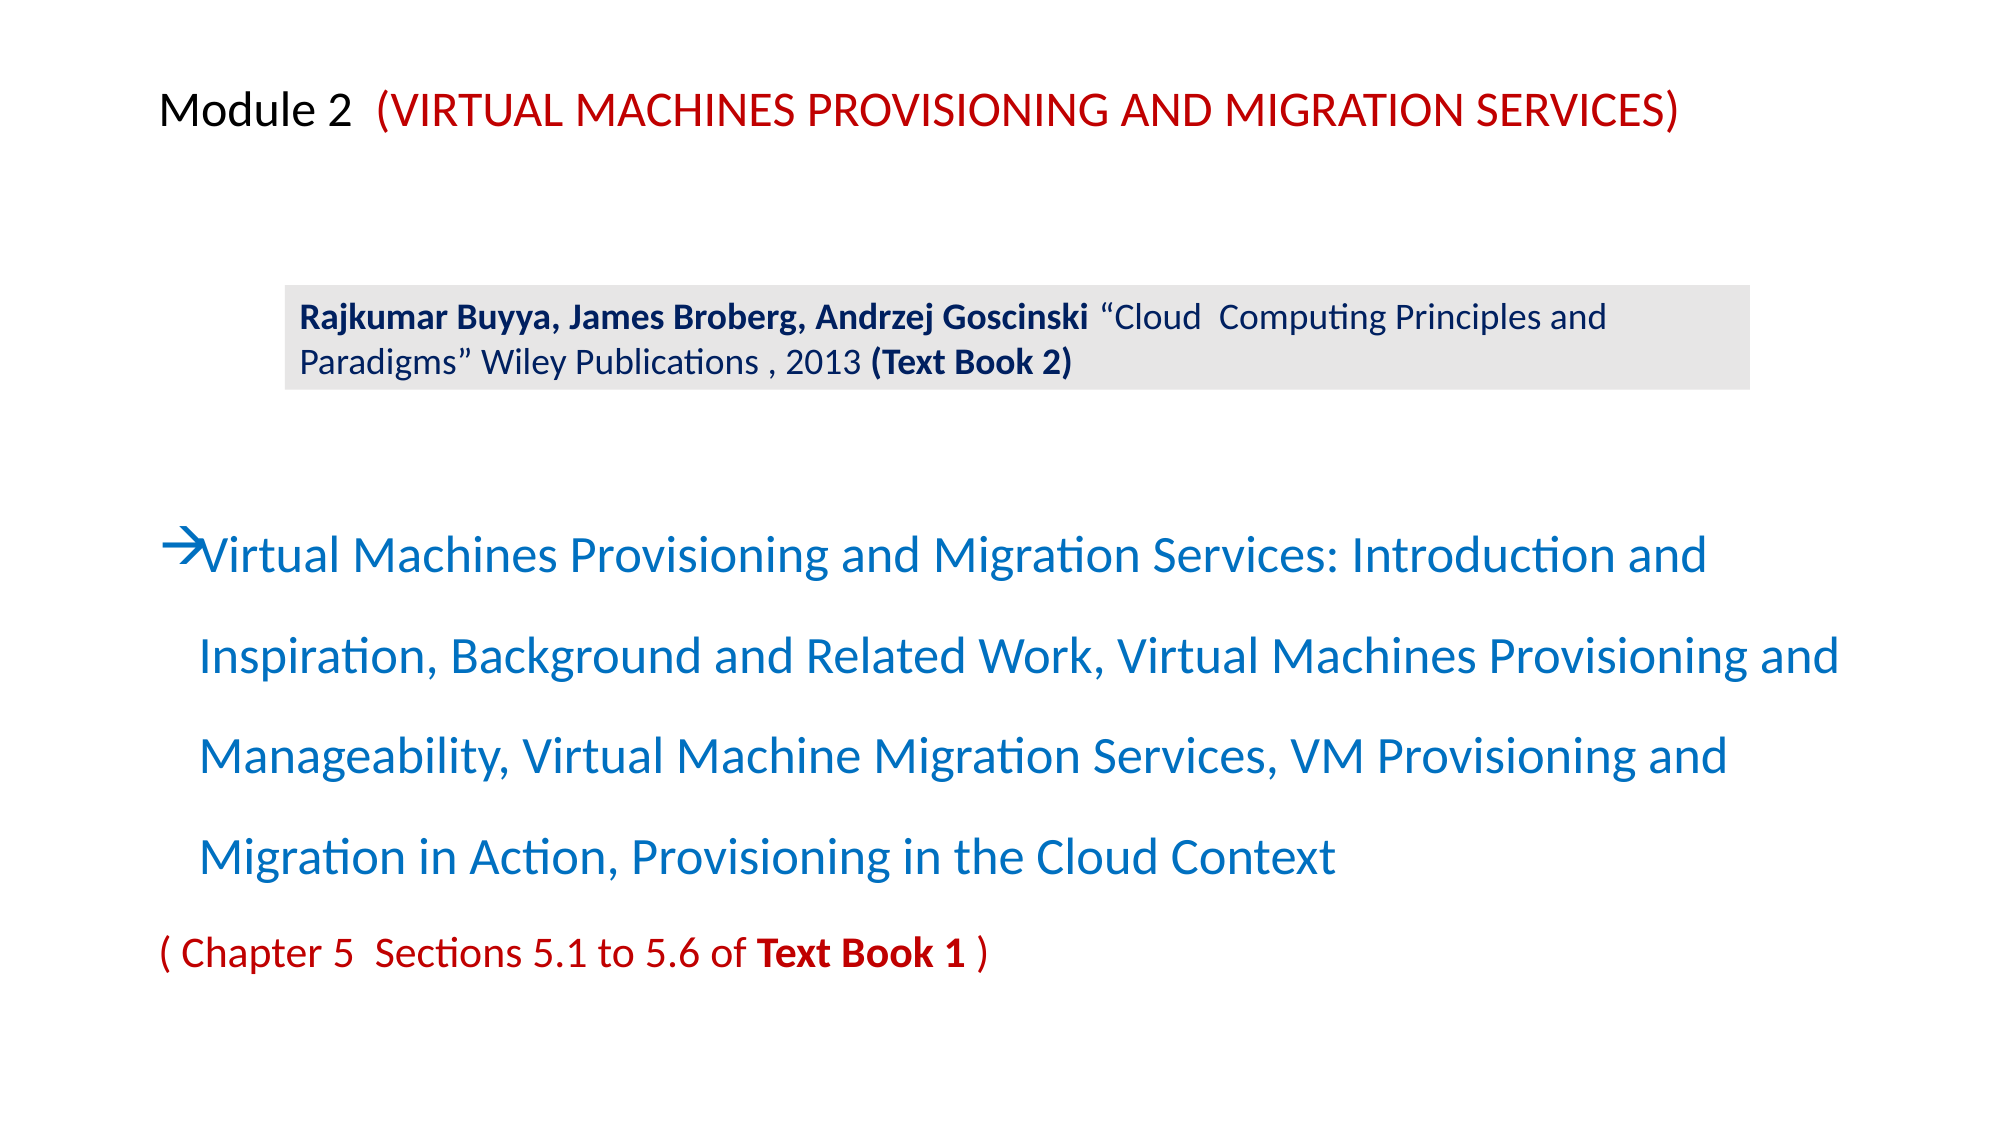

# Module 2  (Virtual Machines Provisioning and Migration Services)

Virtual Machines Provisioning and Migration Services: Introduction and Inspiration, Background and Related Work, Virtual Machines Provisioning and Manageability, Virtual Machine Migration Services, VM Provisioning and Migration in Action, Provisioning in the Cloud Context
( Chapter 5  Sections 5.1 to 5.6 of Text Book 1 )

Rajkumar Buyya, James Broberg, Andrzej Goscinski “Cloud  Computing Principles and Paradigms” Wiley Publications , 2013 (Text Book 2)